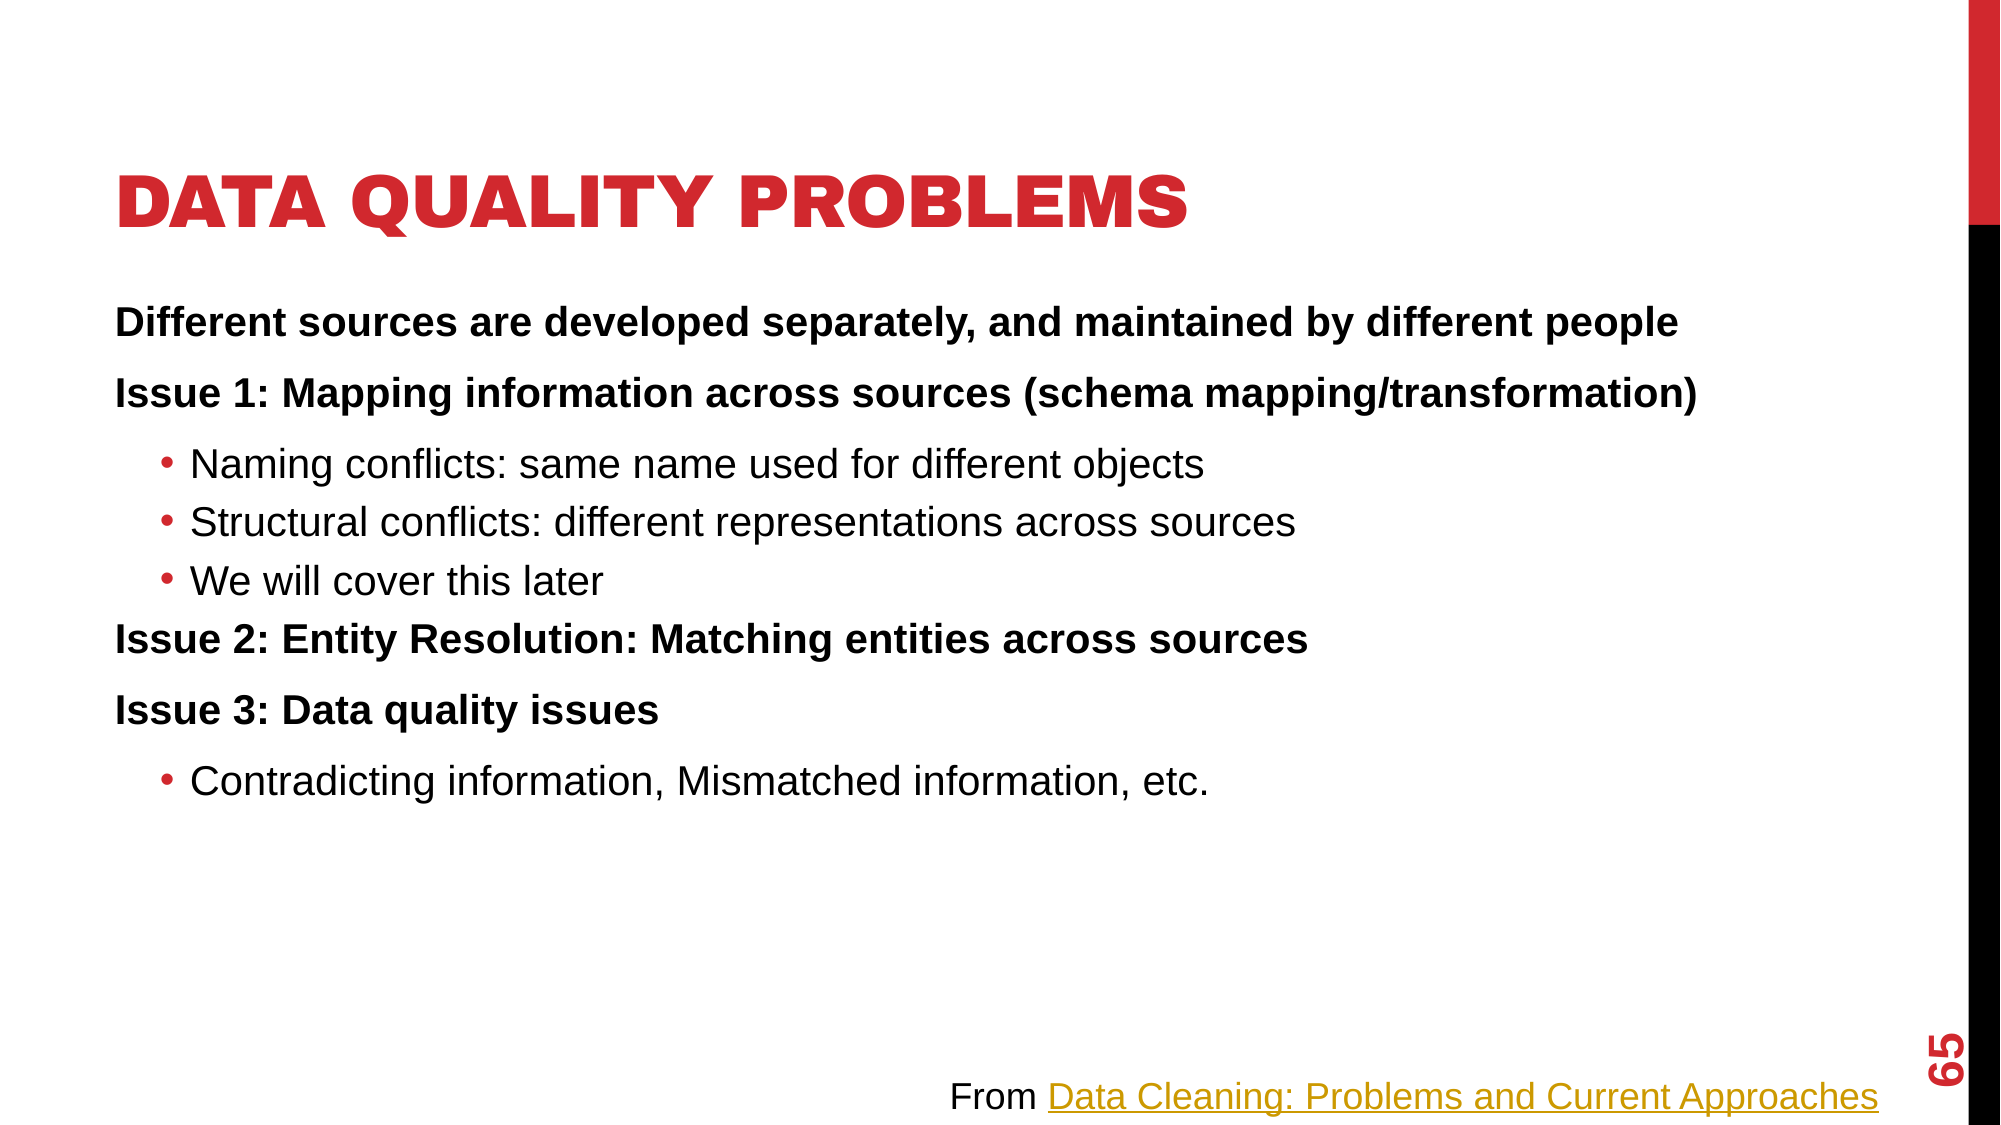

# Data quality Problems
Different sources are developed separately, and maintained by different people
Issue 1: Mapping information across sources (schema mapping/transformation)
Naming conflicts: same name used for different objects
Structural conflicts: different representations across sources
We will cover this later
Issue 2: Entity Resolution: Matching entities across sources
Issue 3: Data quality issues
Contradicting information, Mismatched information, etc.
65
From Data Cleaning: Problems and Current Approaches